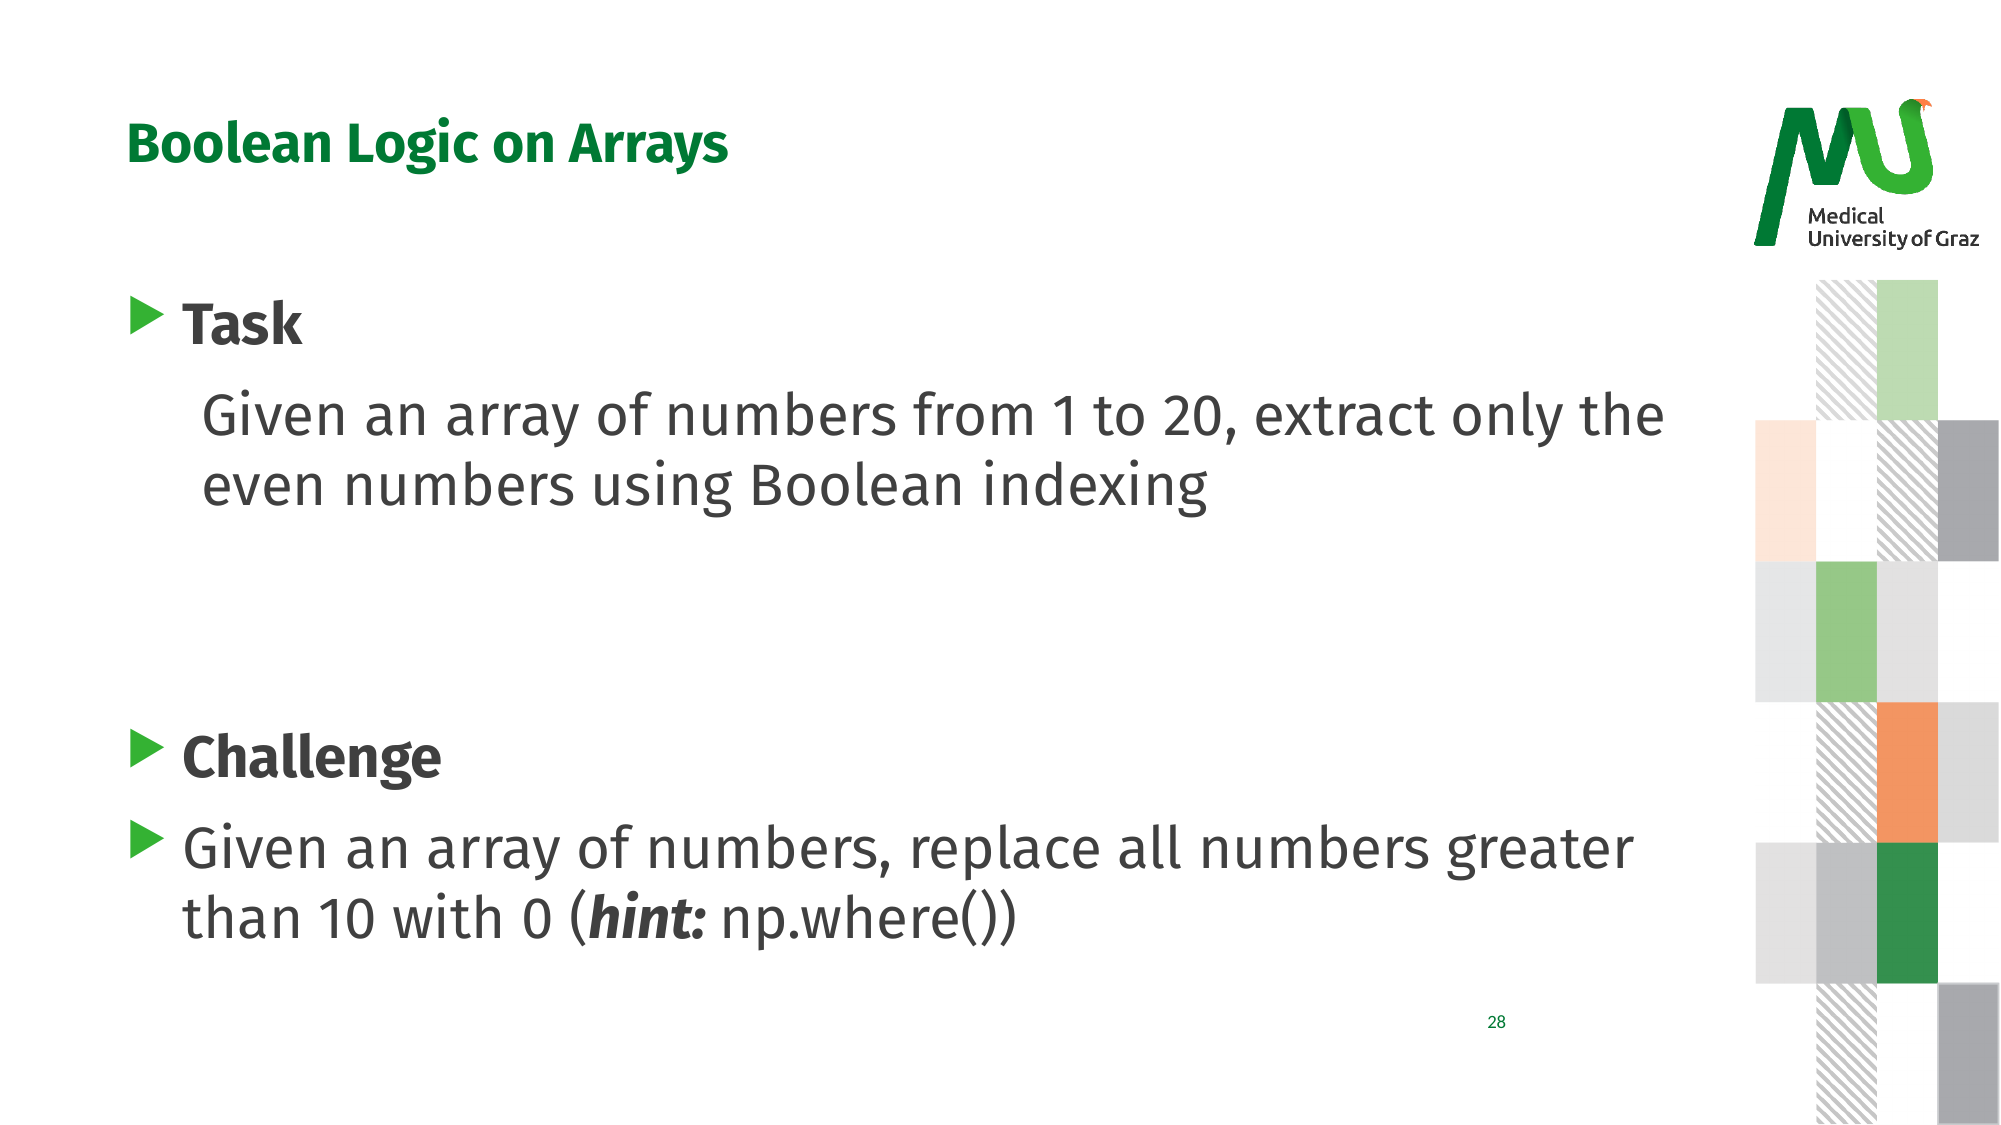

# Boolean Logic on Arrays
Task
Given an array of numbers from 1 to 20, extract only the even numbers using Boolean indexing

Challenge
Given an array of numbers, replace all numbers greater than 10 with 0 (hint: np.where())
28